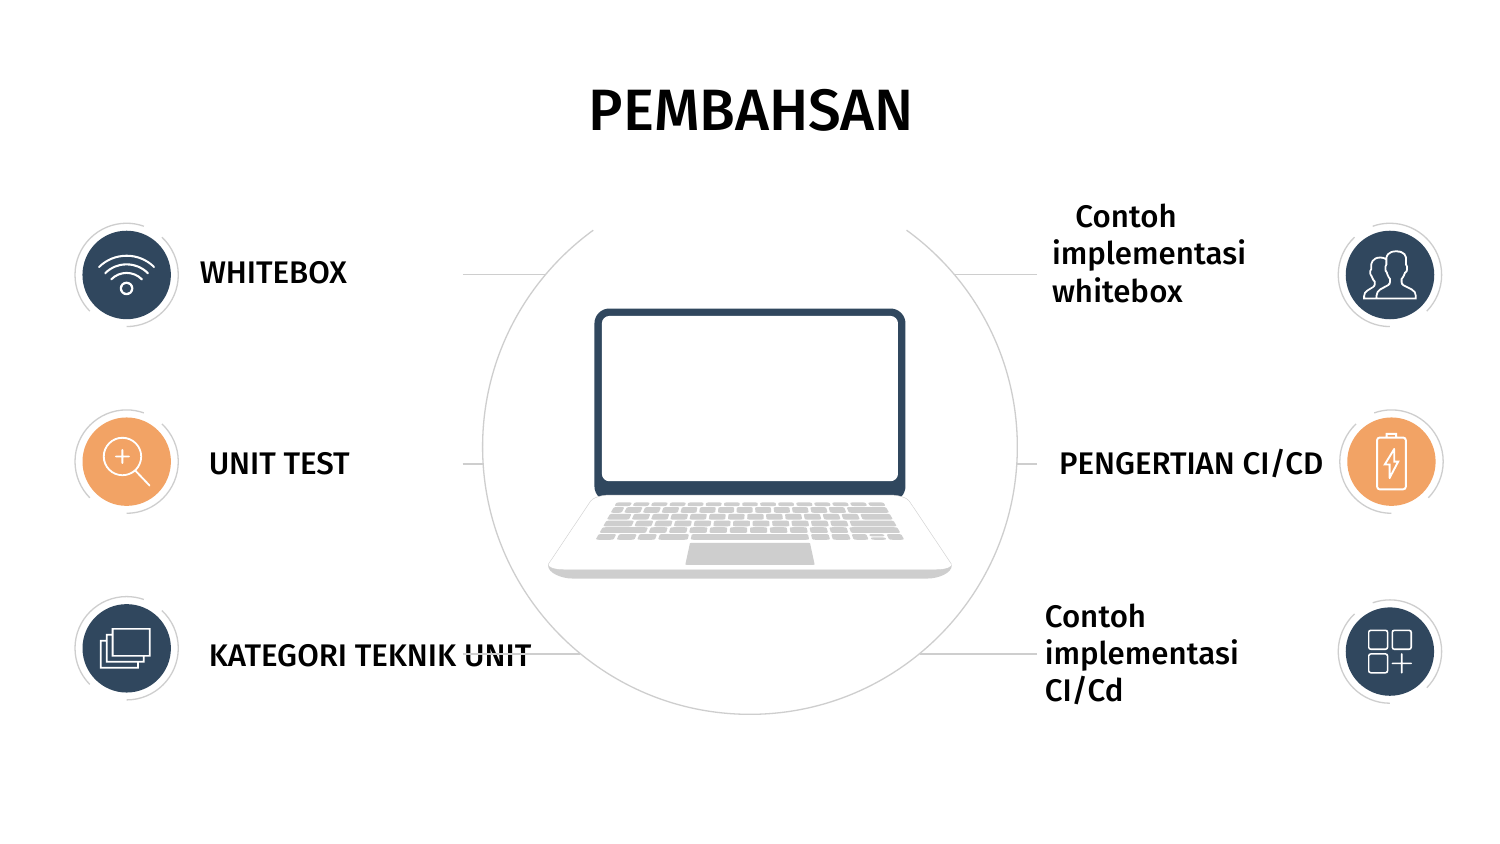

PEMBAHSAN

WHITEBOX
   Contoh implementasi whitebox

PENGERTIAN CI/CD
UNIT TEST

Contoh implementasi CI/Cd
KATEGORI TEKNIK UNIT